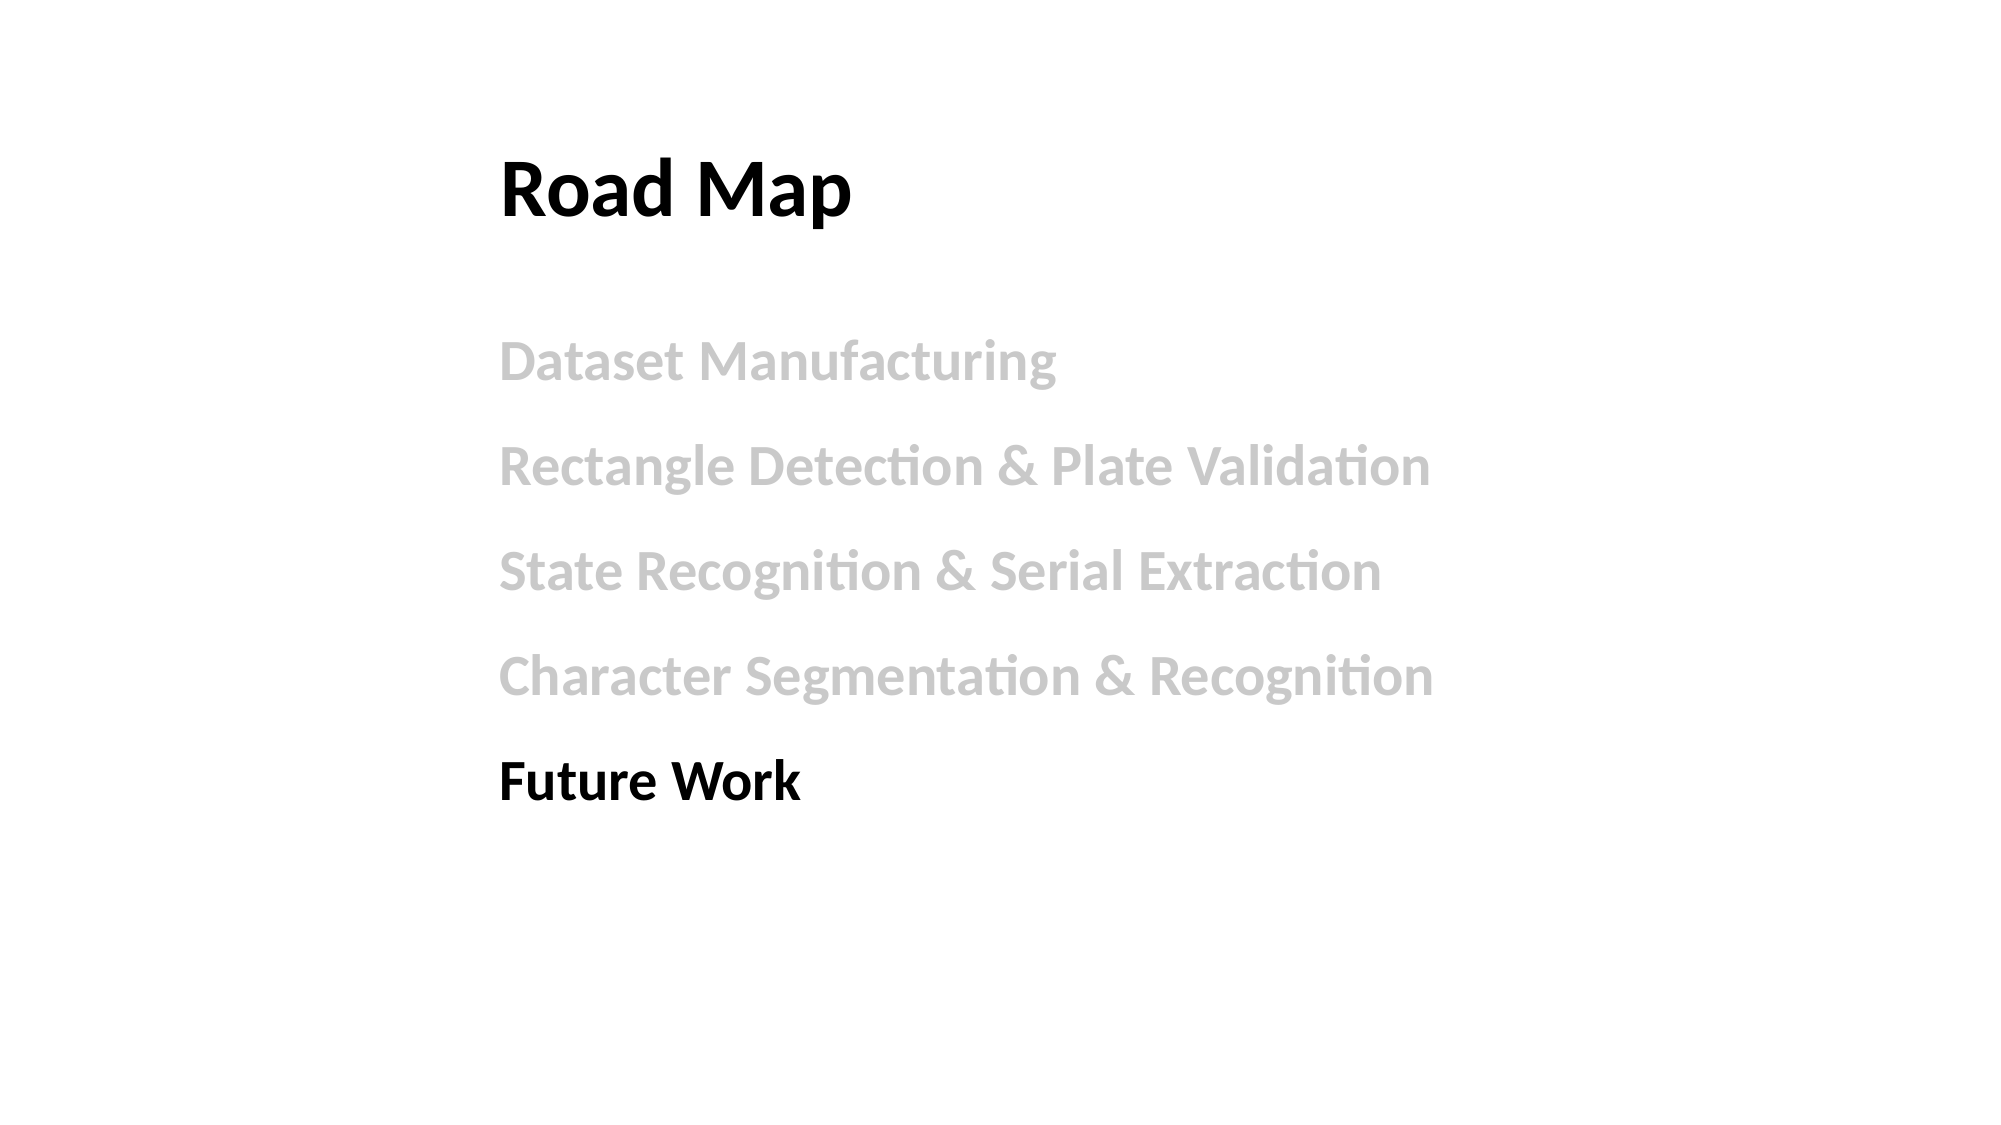

Road Map
Dataset Manufacturing
Rectangle Detection & Plate Validation
State Recognition & Serial Extraction
Character Segmentation & Recognition
Future Work